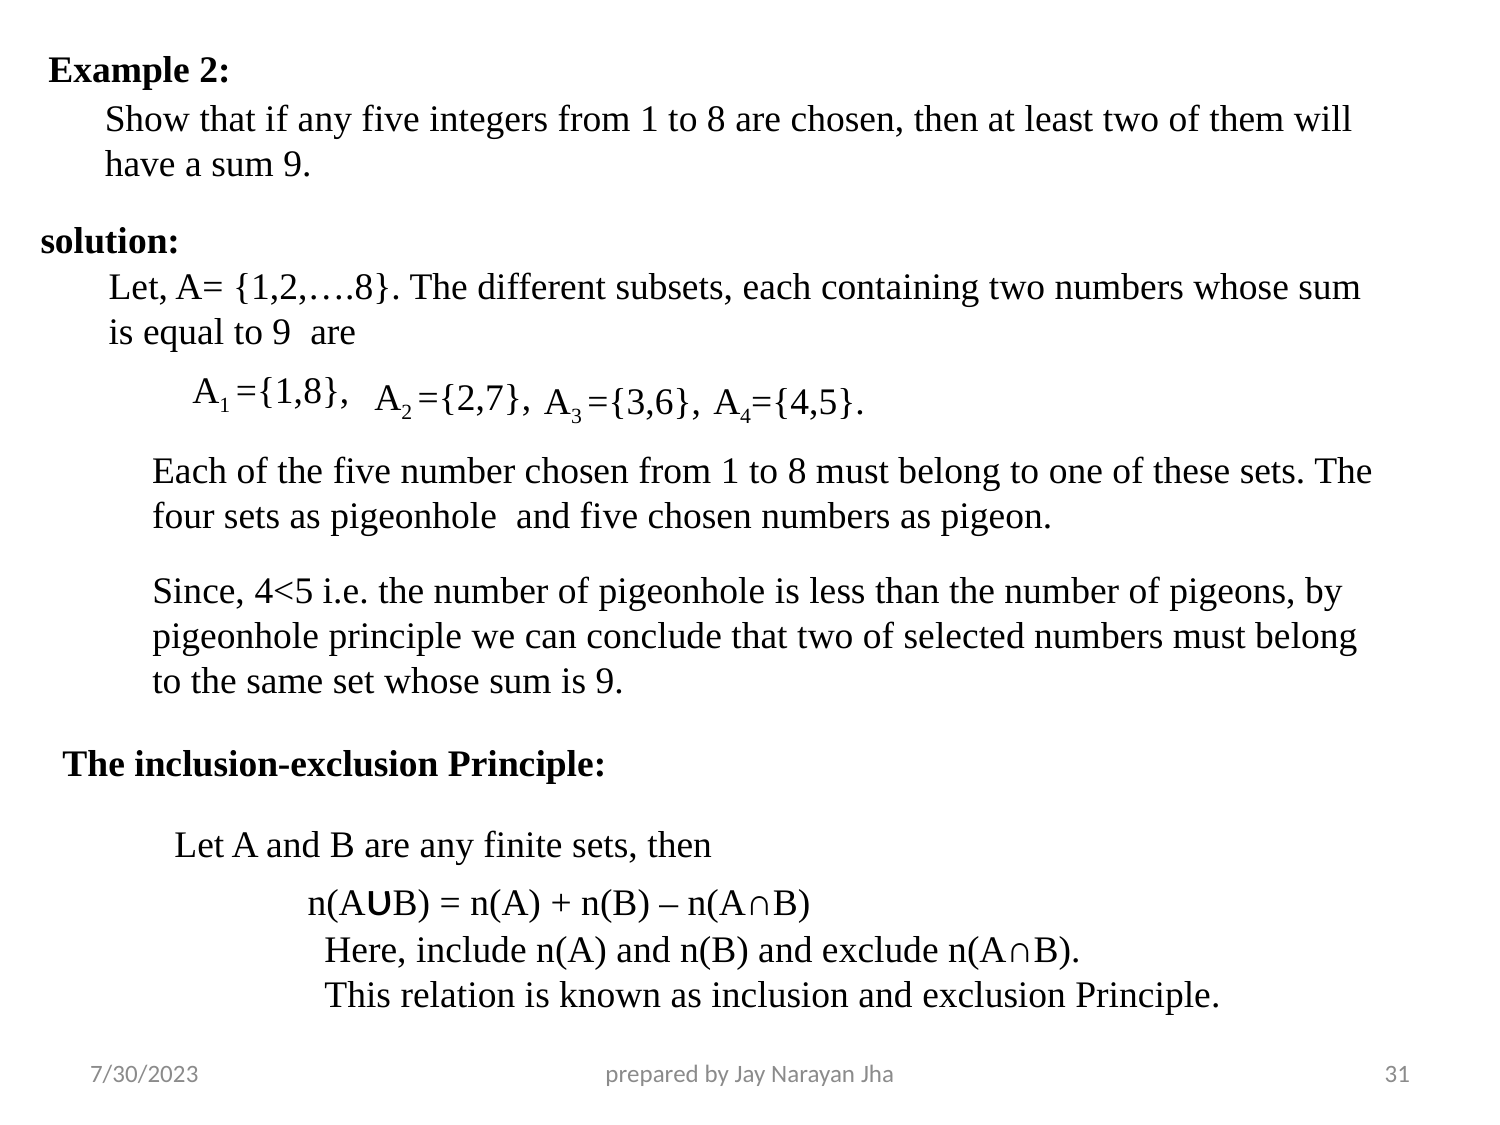

Example 2:
Show that if any five integers from 1 to 8 are chosen, then at least two of them will have a sum 9.
solution:
Let, A= {1,2,….8}. The different subsets, each containing two numbers whose sum is equal to 9  are
A1 ={1,8},
A2 ={2,7},
A3 ={3,6},
A4={4,5}.
Each of the five number chosen from 1 to 8 must belong to one of these sets. The four sets as pigeonhole  and five chosen numbers as pigeon.
Since, 4<5 i.e. the number of pigeonhole is less than the number of pigeons, by pigeonhole principle we can conclude that two of selected numbers must belong to the same set whose sum is 9.
The inclusion-exclusion Principle:
Let A and B are any finite sets, then
              n(AυB) = n(A) + n(B) – n(A∩B)
	Here, include n(A) and n(B) and exclude n(A∩B).
	This relation is known as inclusion and exclusion Principle.
7/30/2023
prepared by Jay Narayan Jha
31